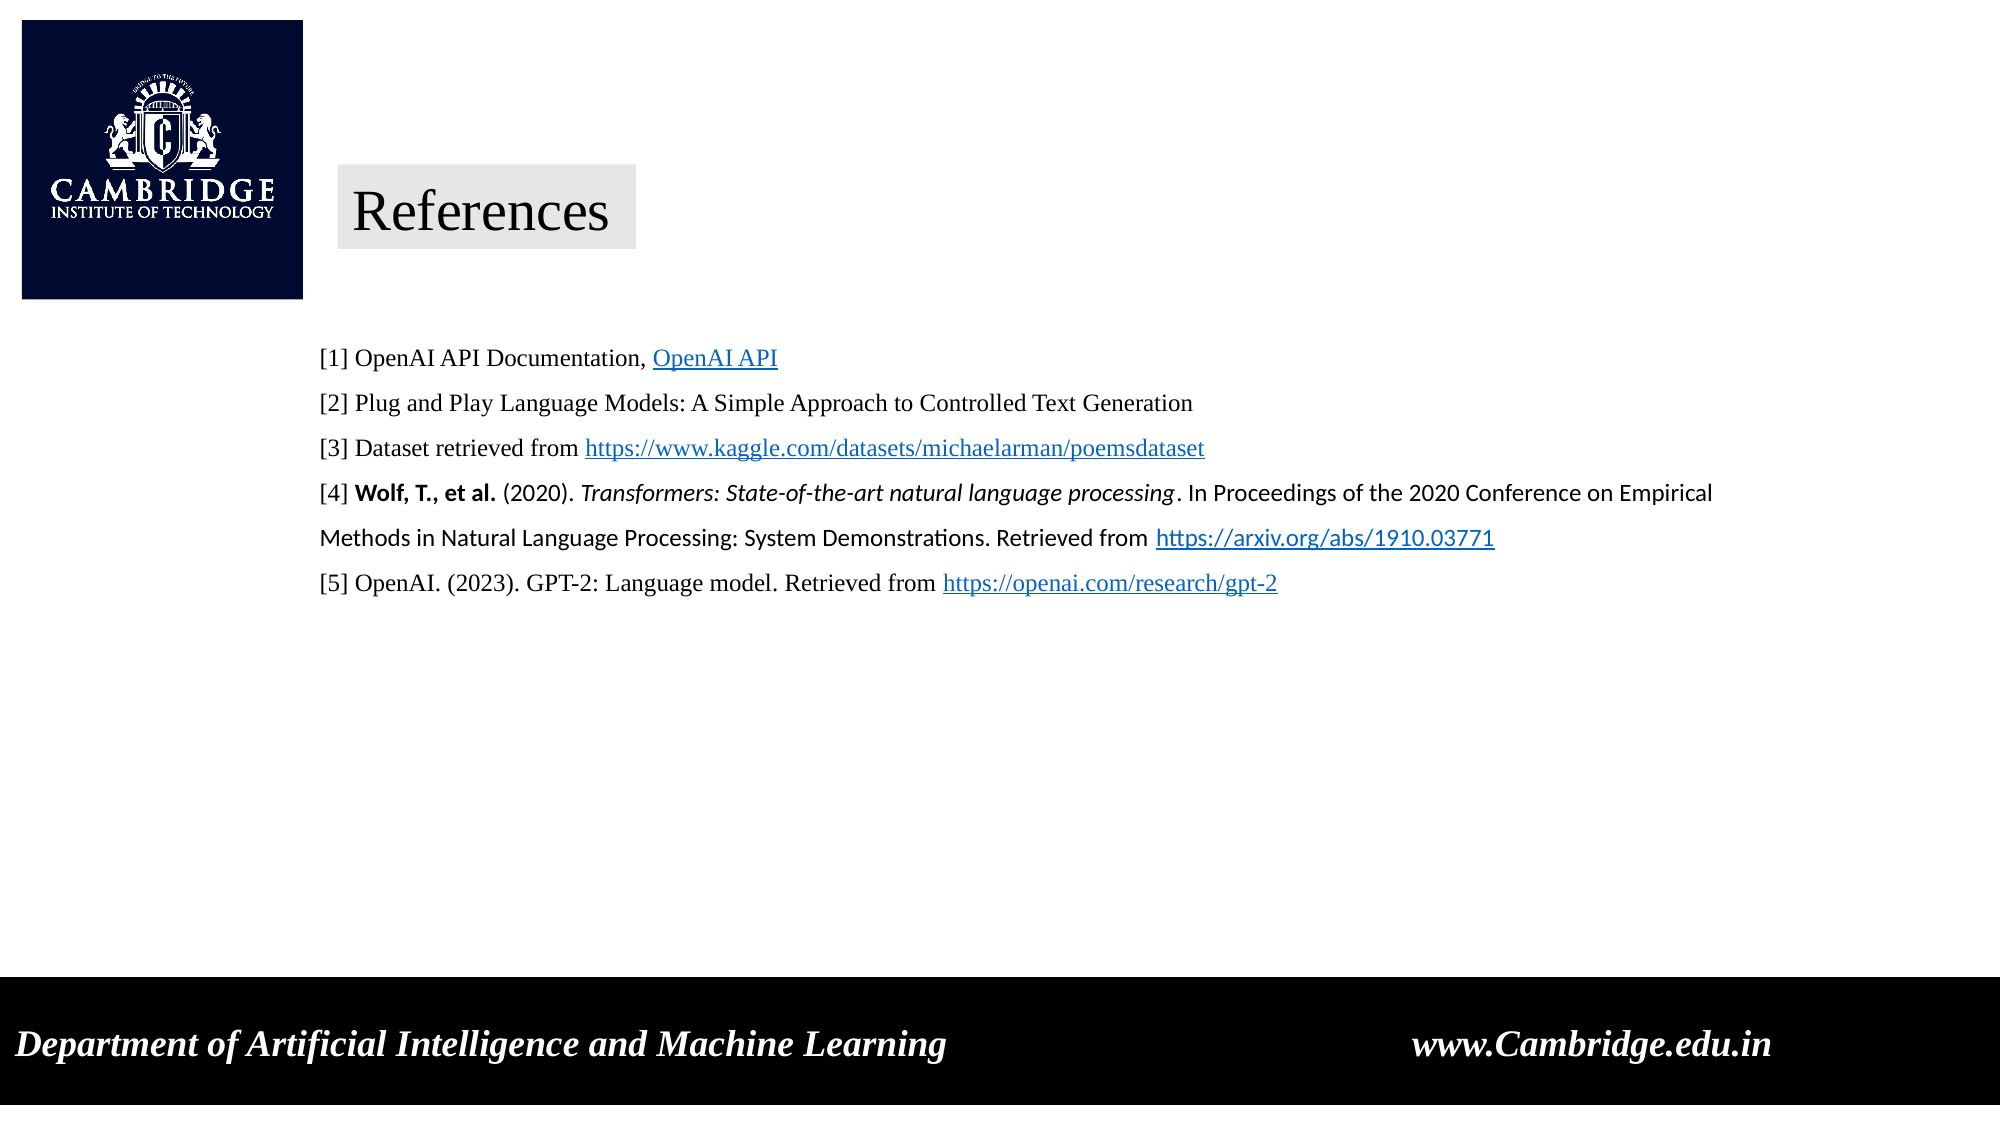

References
[1] OpenAI API Documentation, OpenAI API
[2] Plug and Play Language Models: A Simple Approach to Controlled Text Generation
[3] Dataset retrieved from https://www.kaggle.com/datasets/michaelarman/poemsdataset
[4] Wolf, T., et al. (2020). Transformers: State-of-the-art natural language processing. In Proceedings of the 2020 Conference on Empirical Methods in Natural Language Processing: System Demonstrations. Retrieved from https://arxiv.org/abs/1910.03771
[5] OpenAI. (2023). GPT-2: Language model. Retrieved from https://openai.com/research/gpt-2

Department of Artificial Intelligence and Machine Learning                                                 www.Cambridge.edu.in